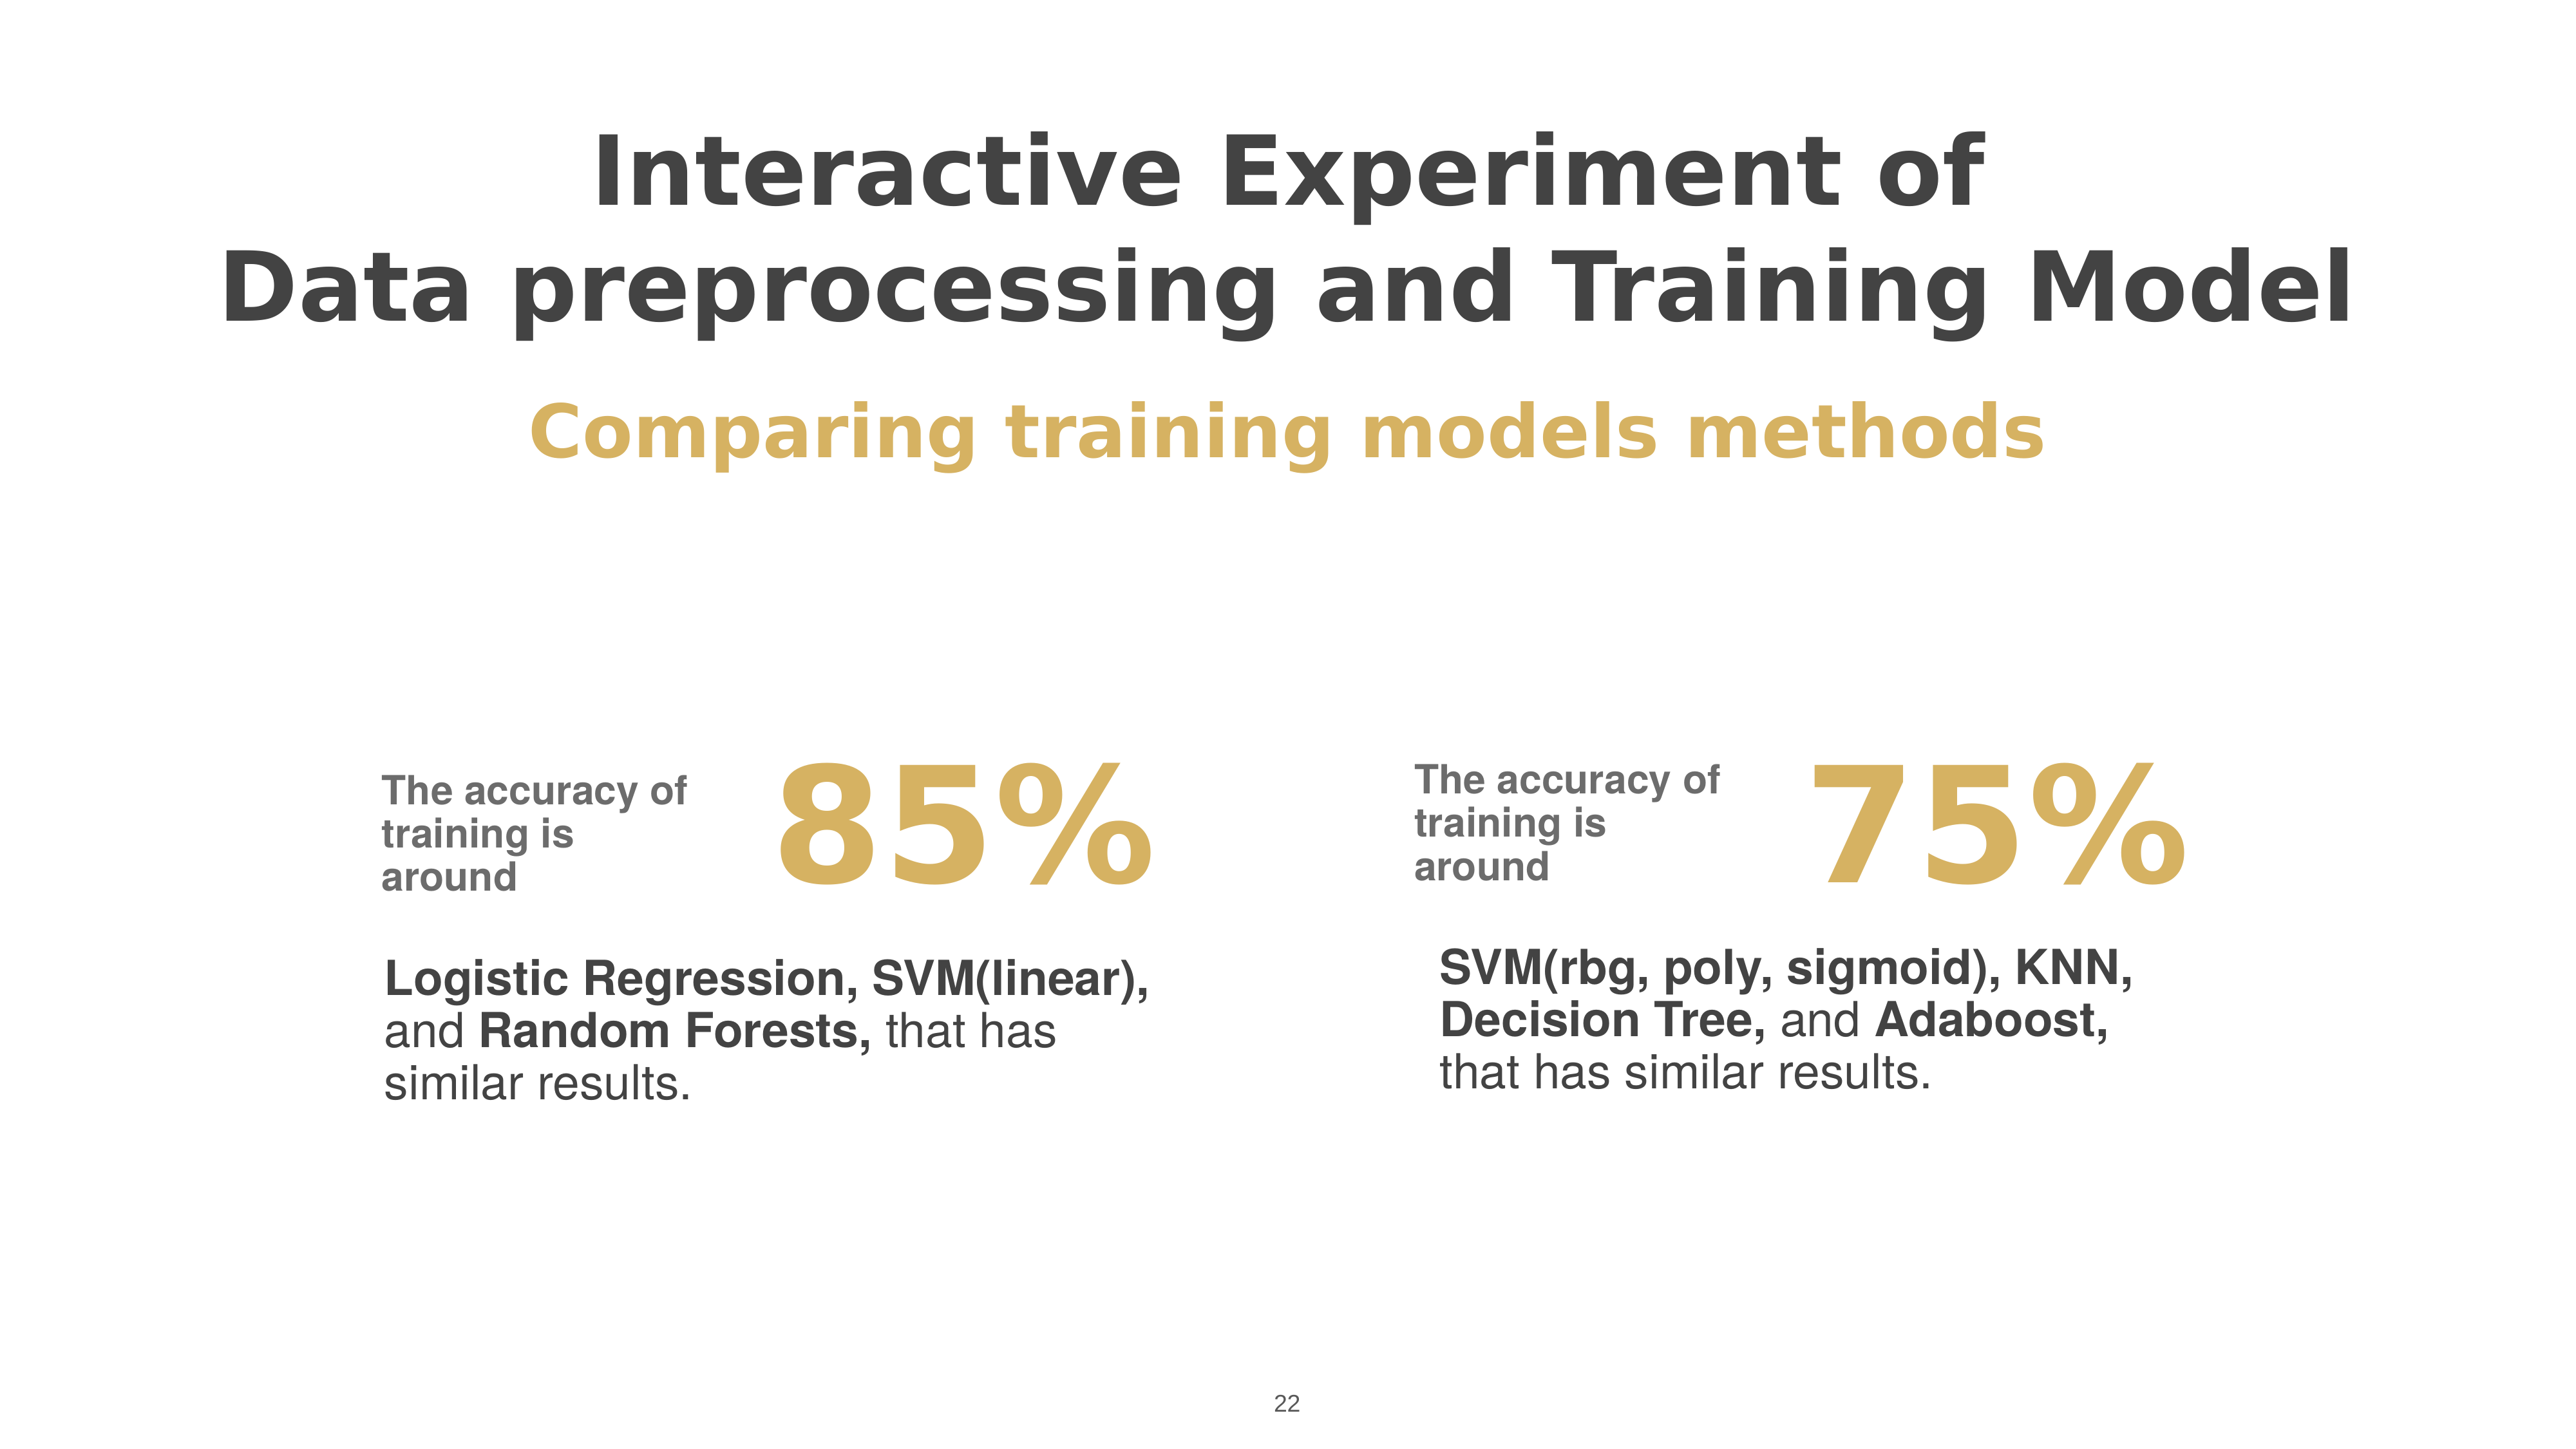

Interactive Experiment of
 Data preprocessing and Training Model
Comparing training models methods
 75%
 85%
The accuracy of
training is around
The accuracy of
training is around
SVM(rbg, poly, sigmoid), KNN, Decision Tree, and Adaboost, that has similar results.
Logistic Regression, SVM(linear), and Random Forests, that has similar results.
22